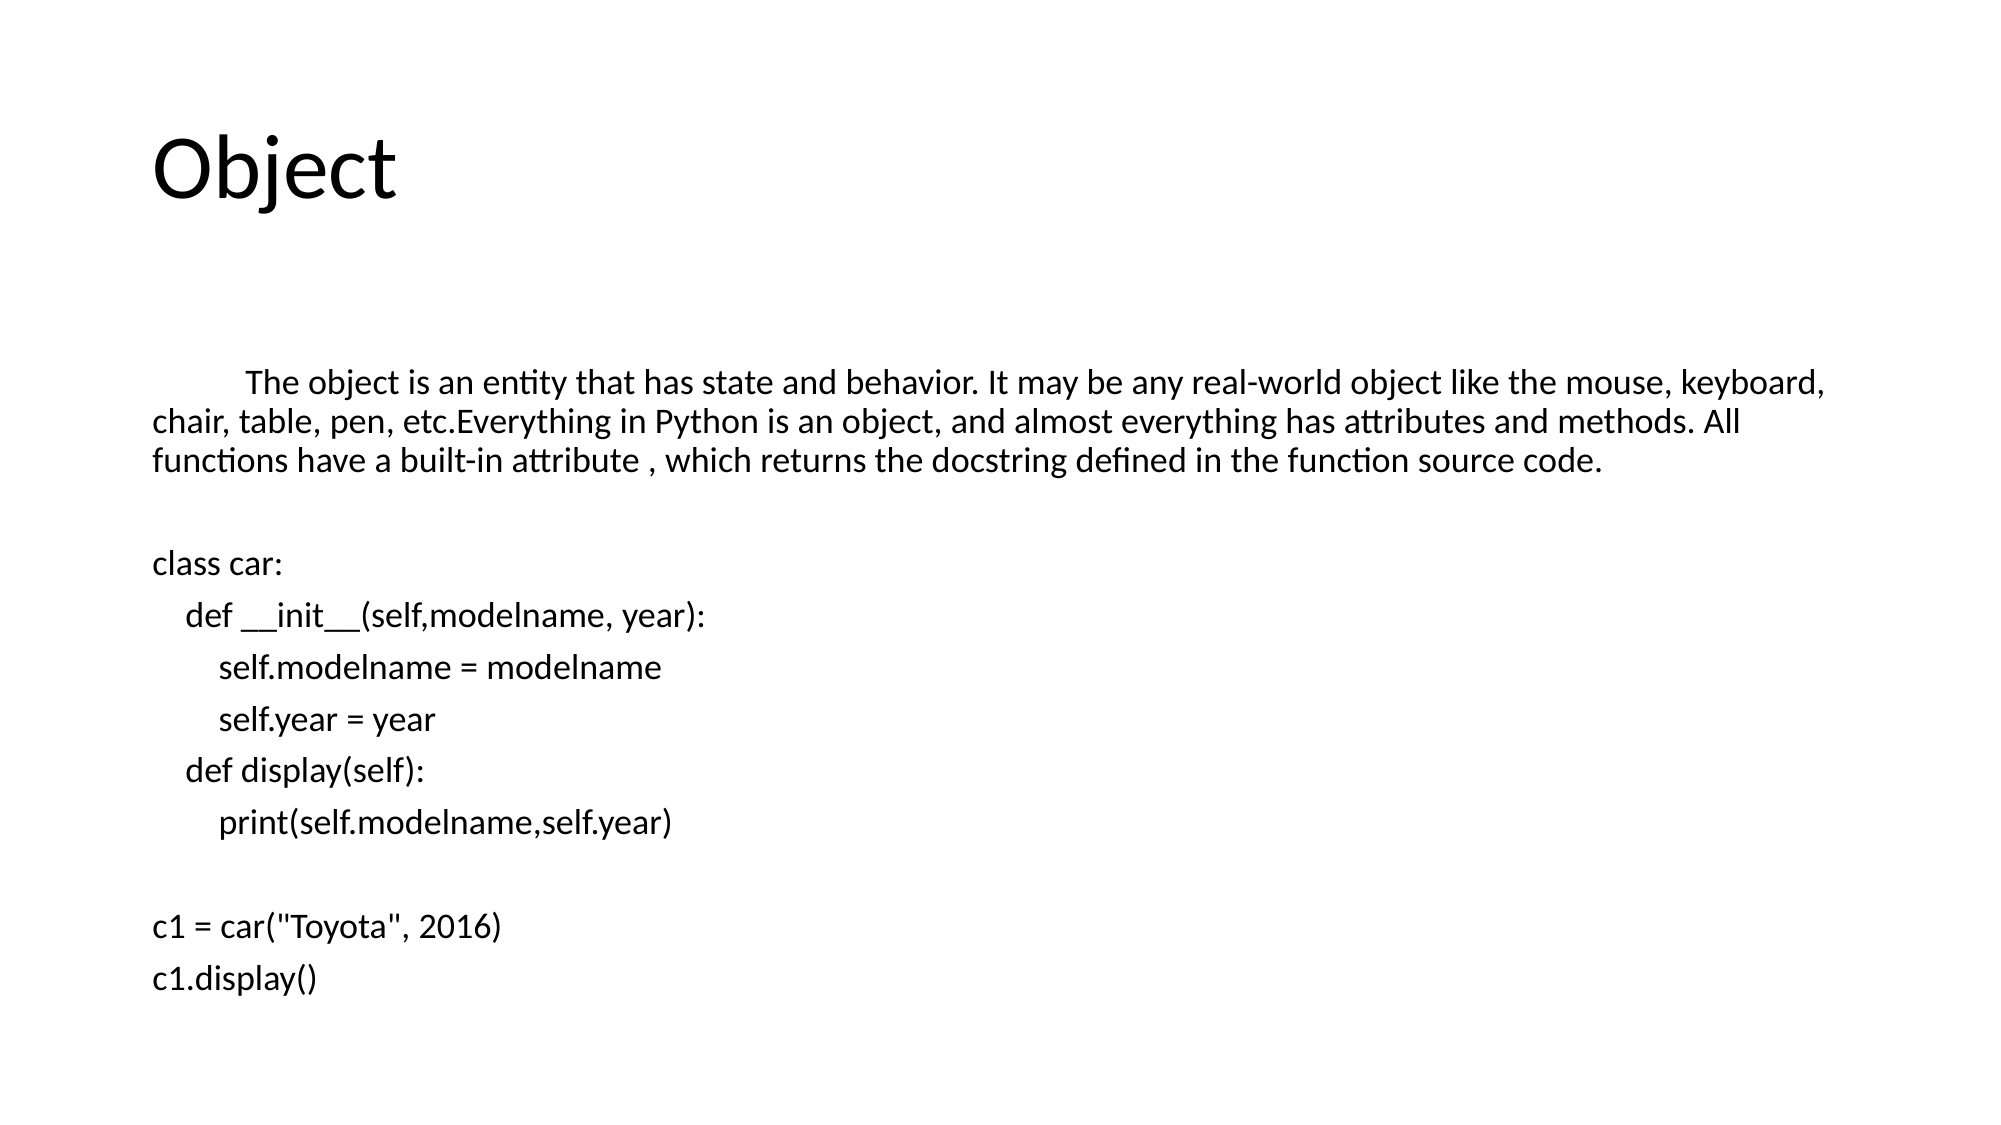

# Object

	The object is an entity that has state and behavior. It may be any real-world object like the mouse, keyboard, chair, table, pen, etc.Everything in Python is an object, and almost everything has attributes and methods. All functions have a built-in attribute , which returns the docstring defined in the function source code.

class car:
    def __init__(self,modelname, year):
        self.modelname = modelname
        self.year = year
    def display(self):
        print(self.modelname,self.year)

c1 = car("Toyota", 2016)
c1.display()